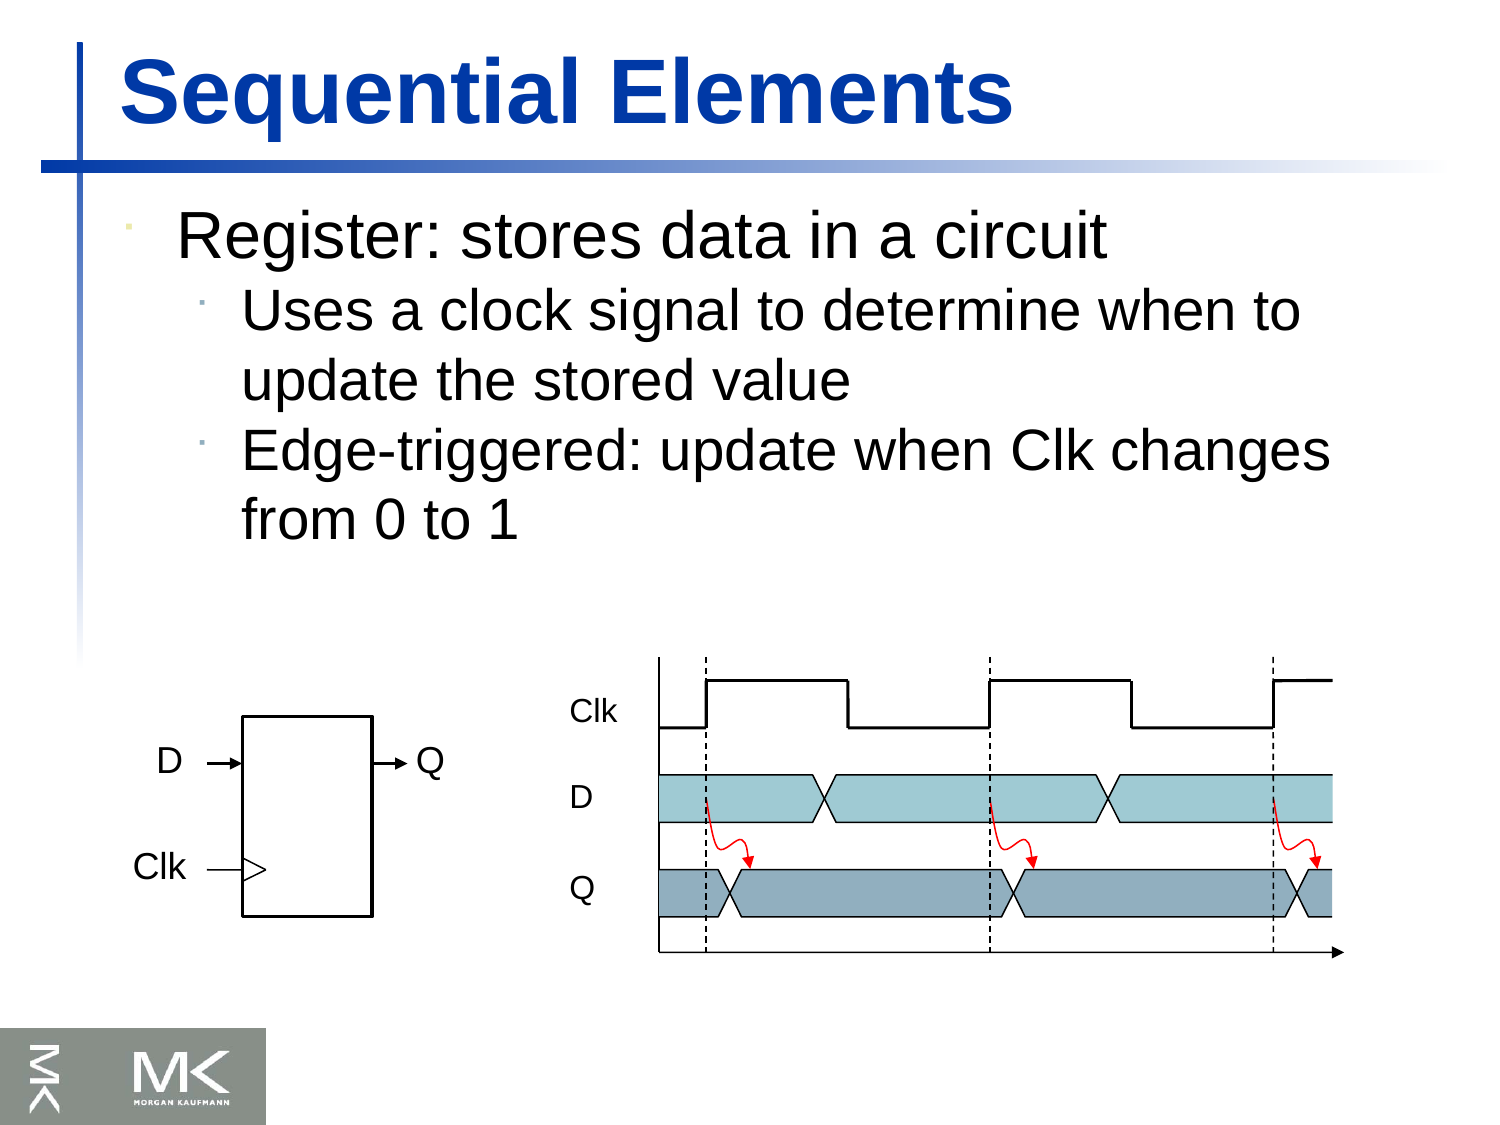

Sequential Elements
Register: stores data in a circuit
Uses a clock signal to determine when to update the stored value
Edge-triggered: update when Clk changes from 0 to 1

Clk

D

Q

D
Q

Clk

9